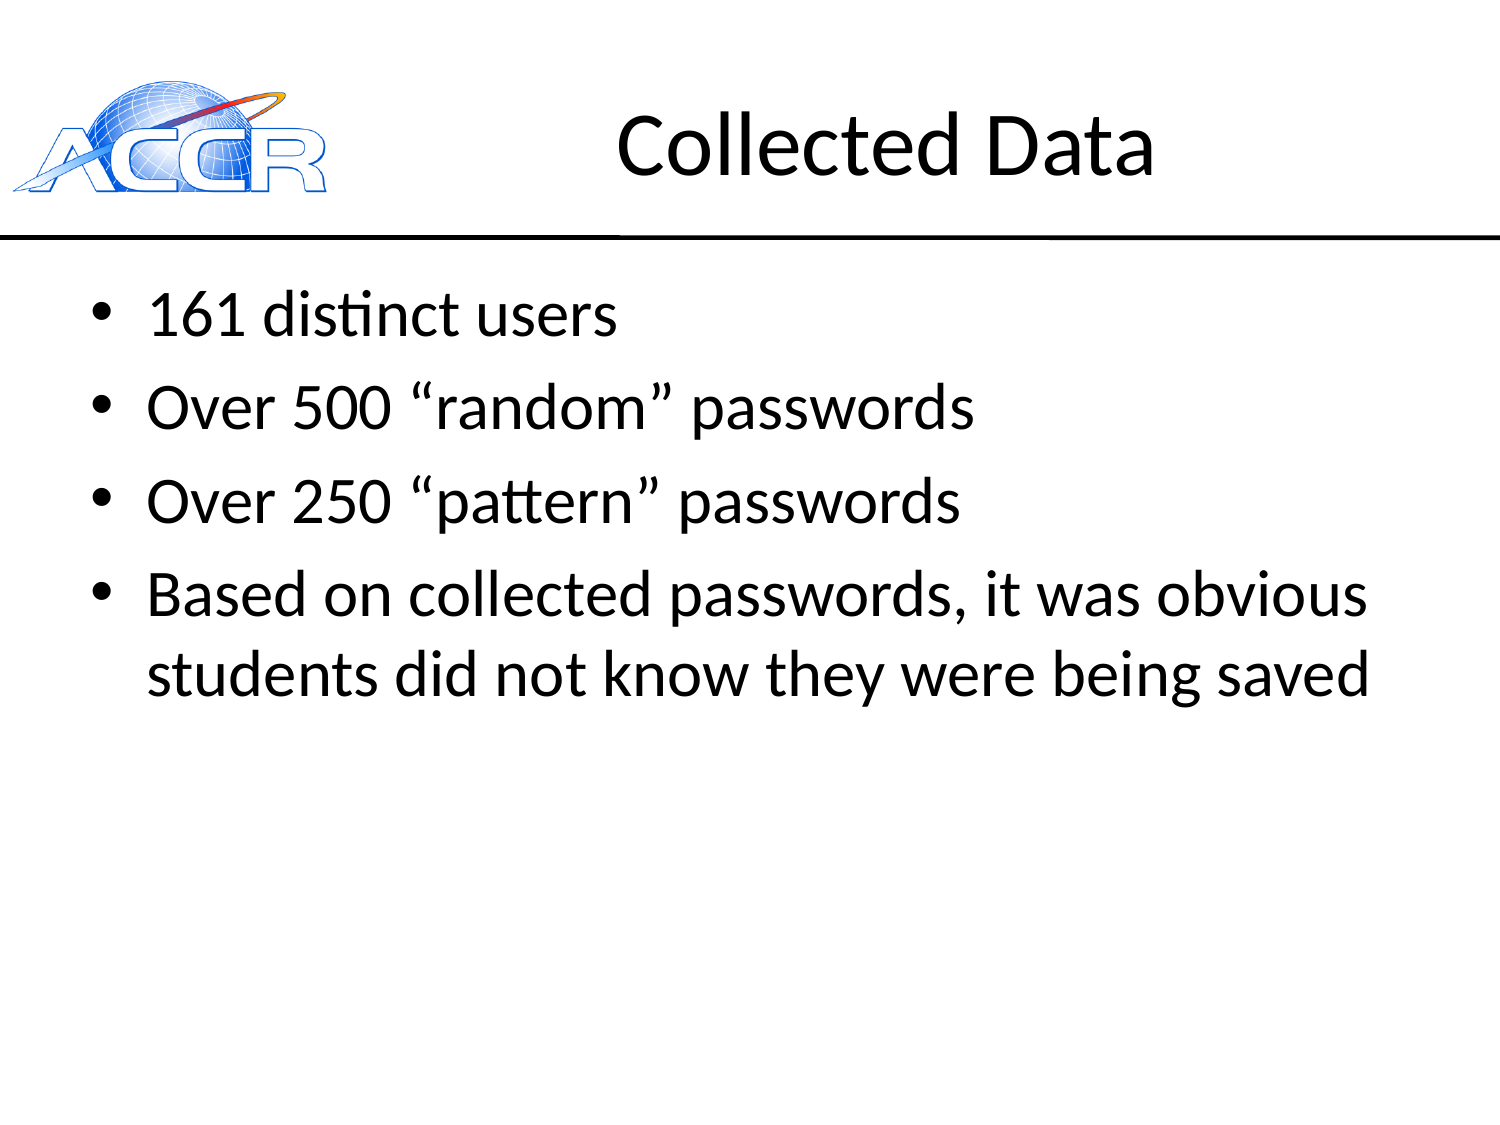

# Collected Data
161 distinct users
Over 500 “random” passwords
Over 250 “pattern” passwords
Based on collected passwords, it was obvious students did not know they were being saved